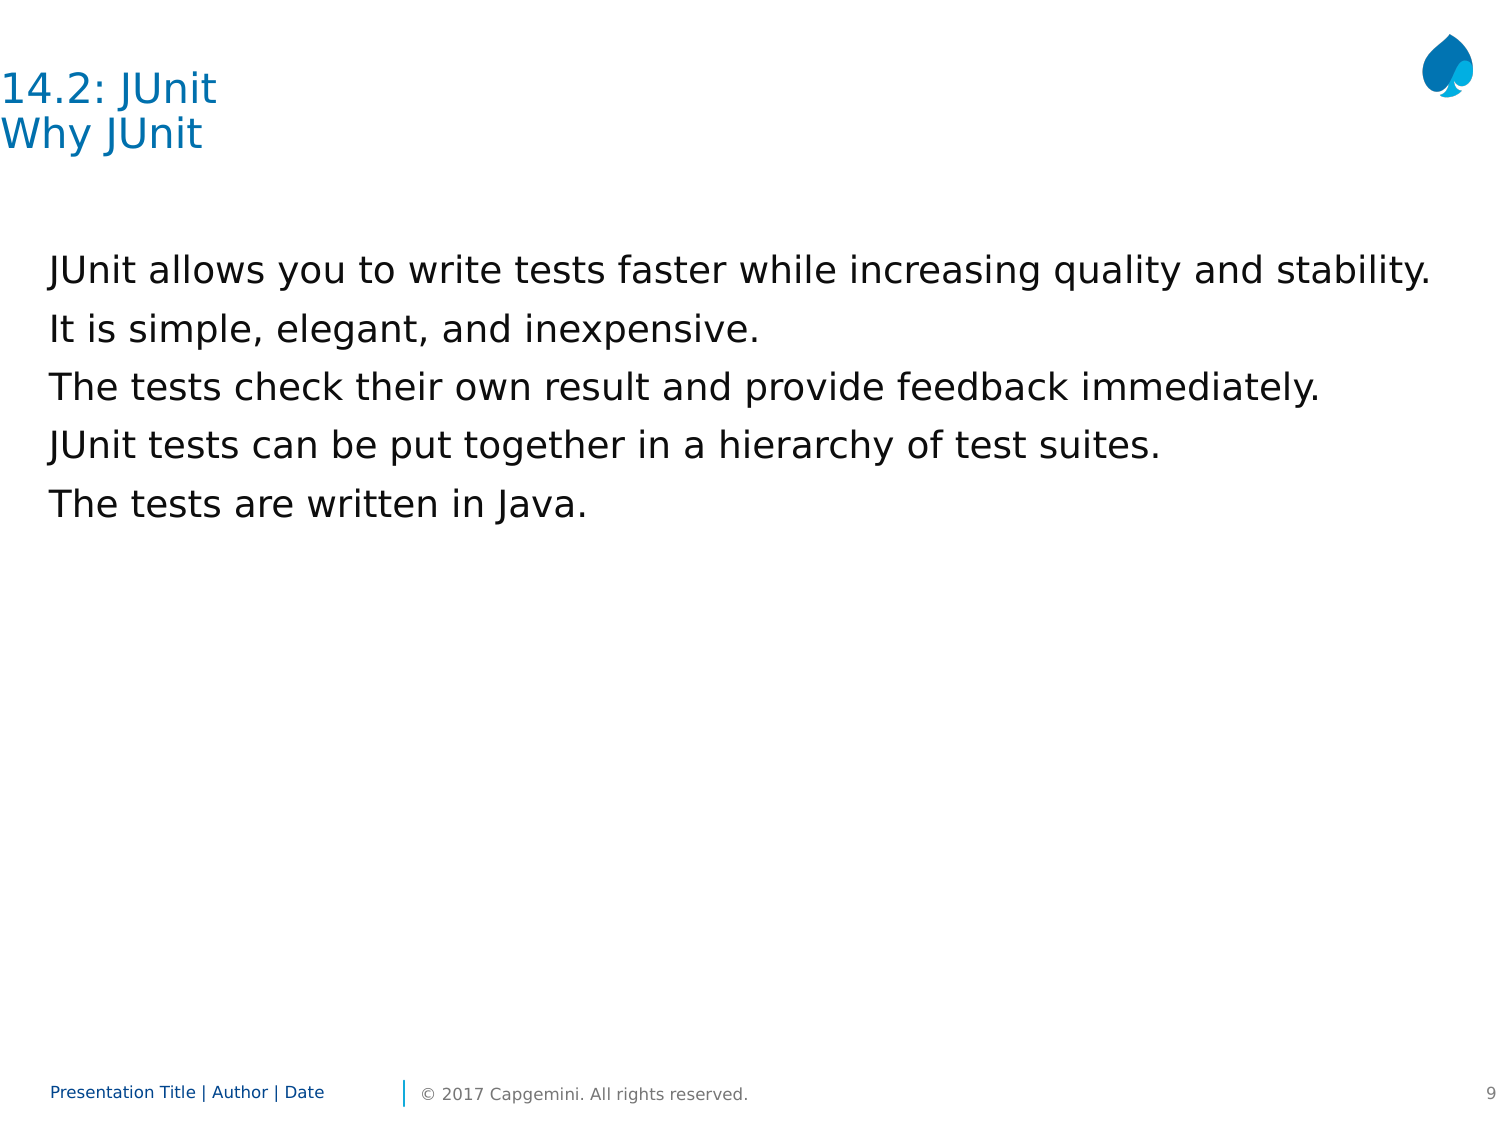

14.2: JUnit
Why JUnit
JUnit allows you to write tests faster while increasing quality and stability.
It is simple, elegant, and inexpensive.
The tests check their own result and provide feedback immediately.
JUnit tests can be put together in a hierarchy of test suites.
The tests are written in Java.